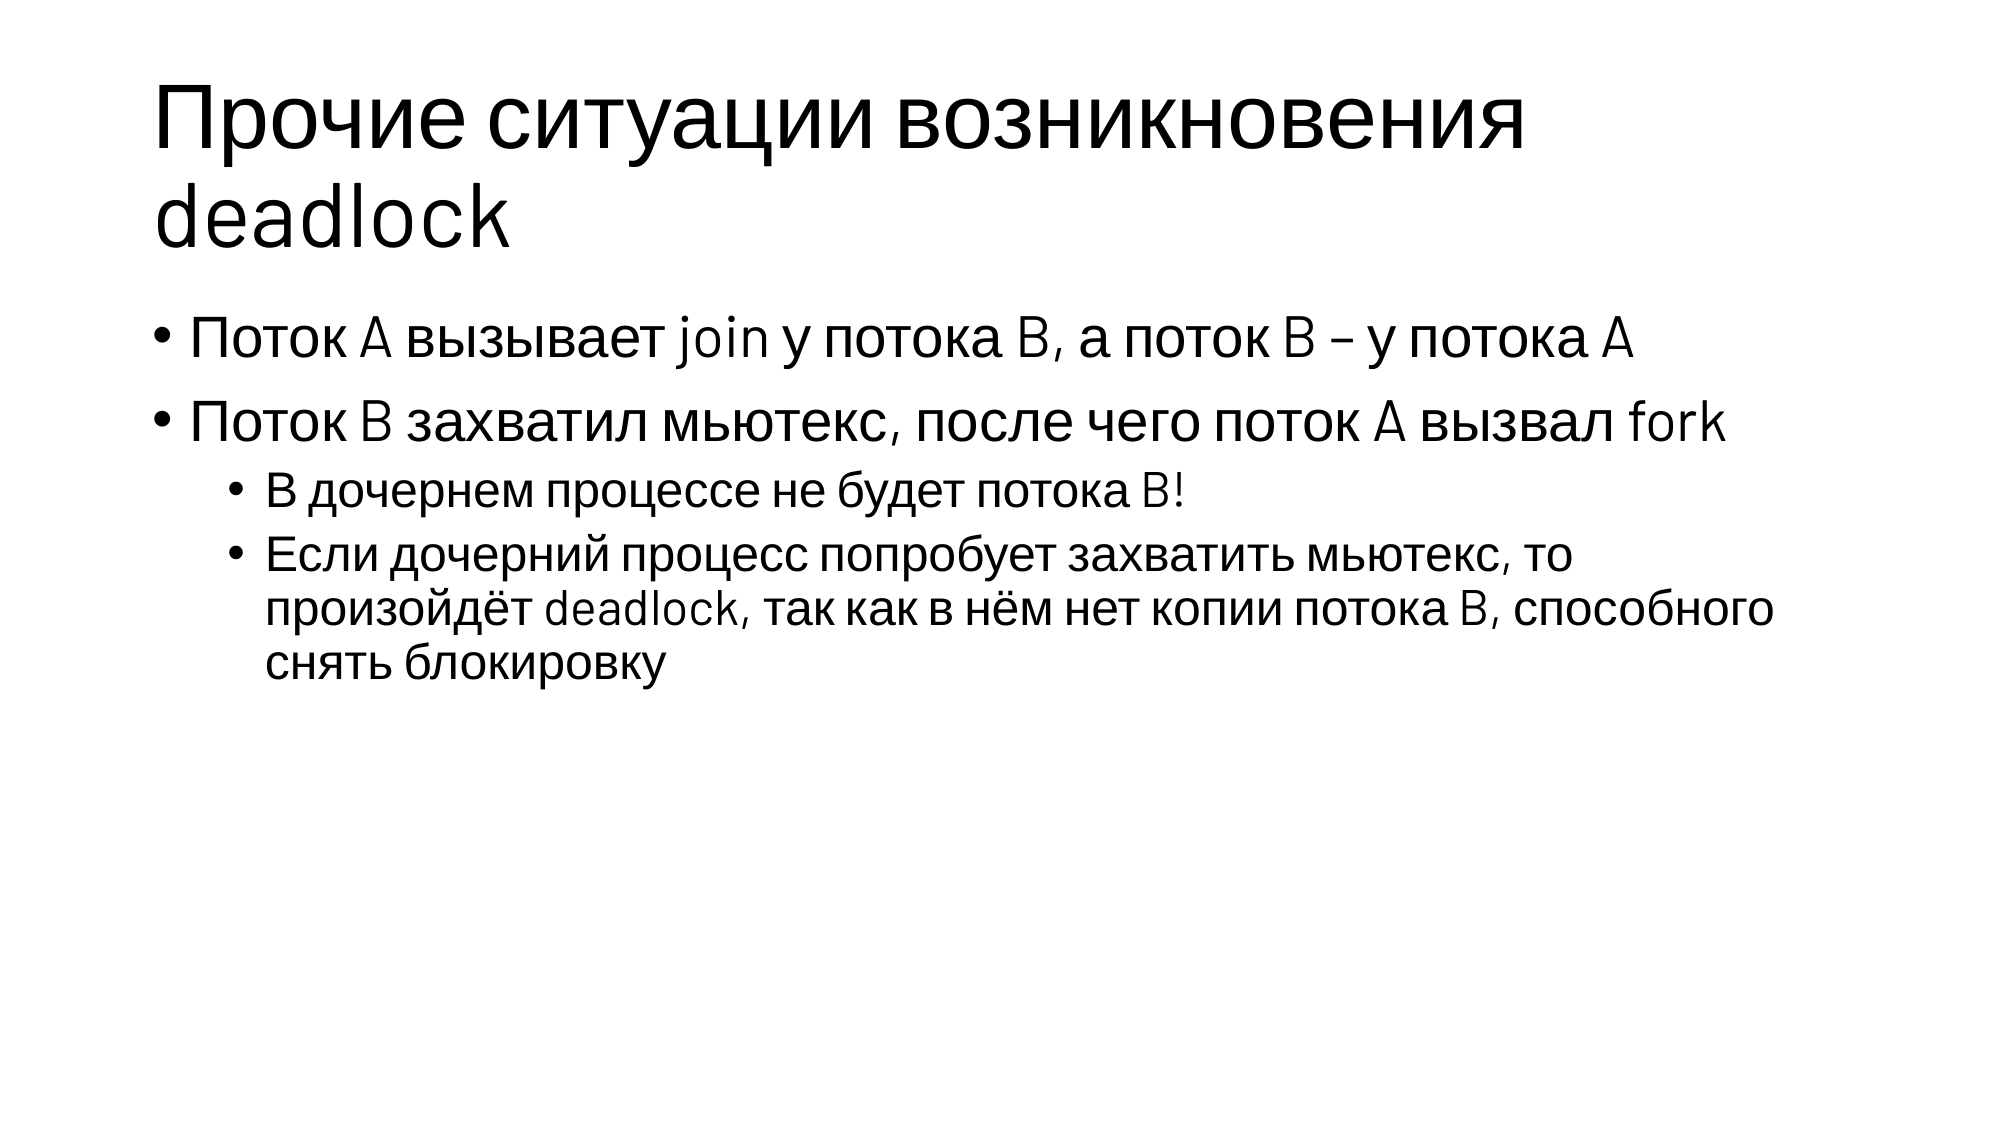

# Прочие ситуации возникновения deadlock
Поток A вызывает join у потока B, а поток B – у потока A
Поток B захватил мьютекс, после чего поток A вызвал fork
В дочернем процессе не будет потока B!
Если дочерний процесс попробует захватить мьютекс, то произойдёт deadlock, так как в нём нет копии потока B, способного снять блокировку